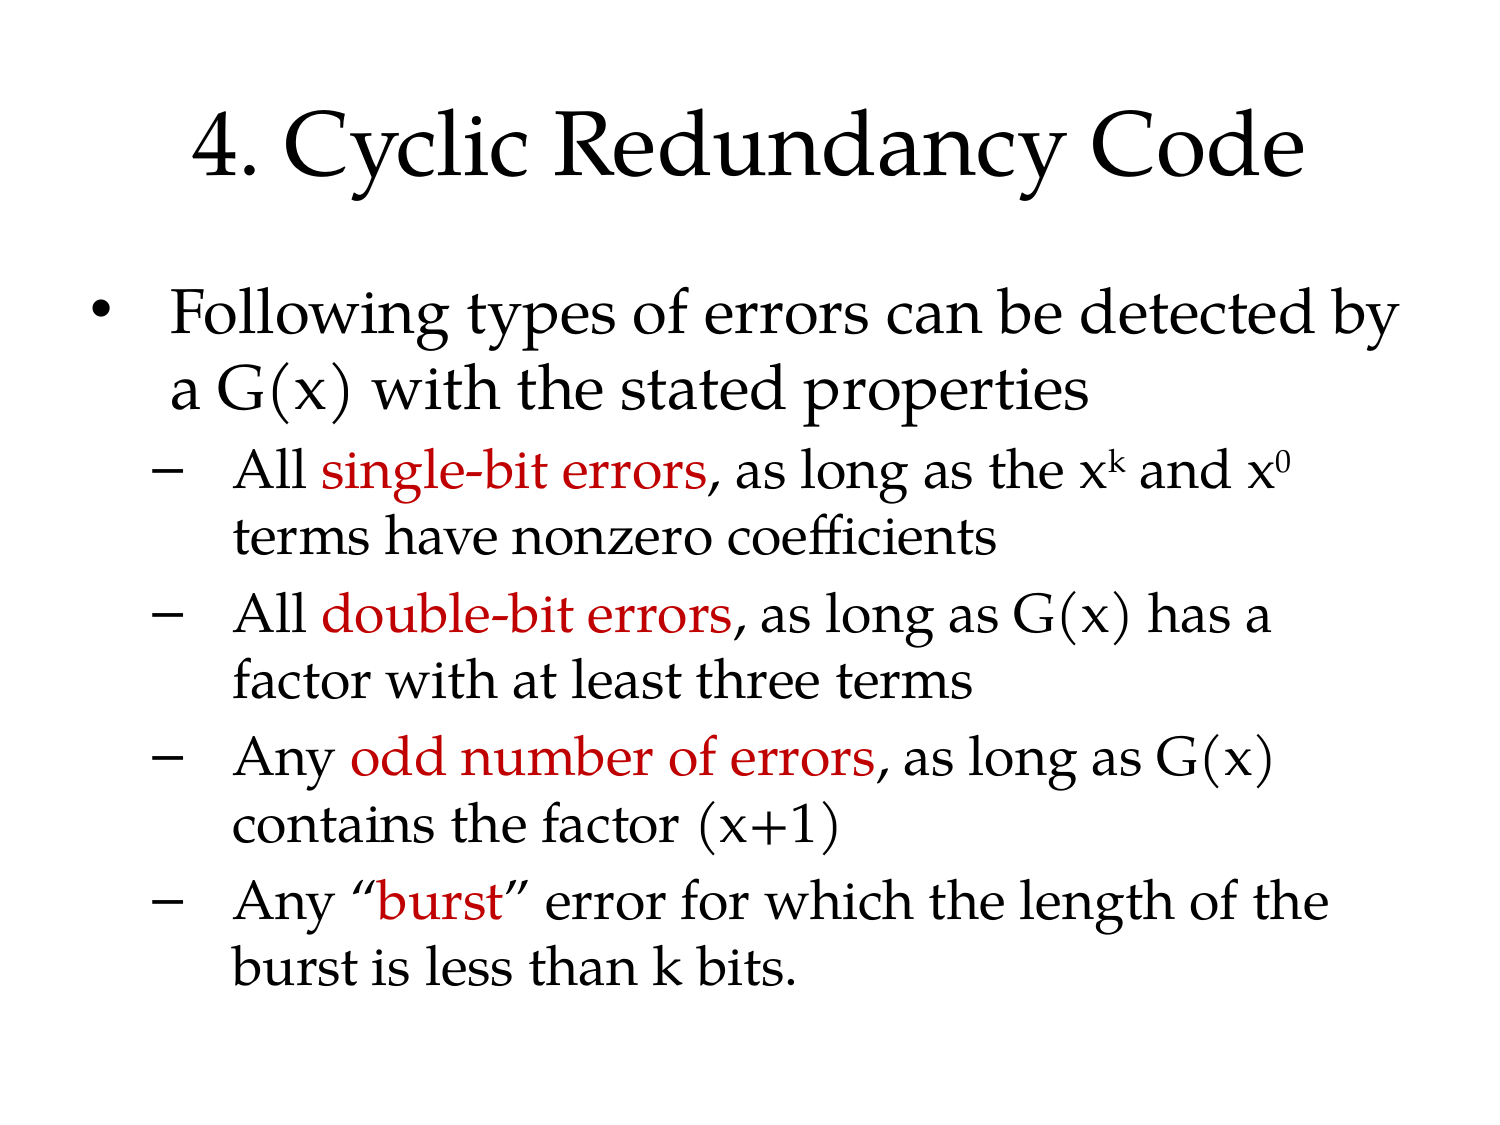

# 4. Cyclic Redundancy Code
Following types of errors can be detected by a G(x) with the stated properties
All single-bit errors, as long as the xk and x0 terms have nonzero coefficients
All double-bit errors, as long as G(x) has a factor with at least three terms
Any odd number of errors, as long as G(x) contains the factor (x+1)
Any “burst” error for which the length of the burst is less than k bits.